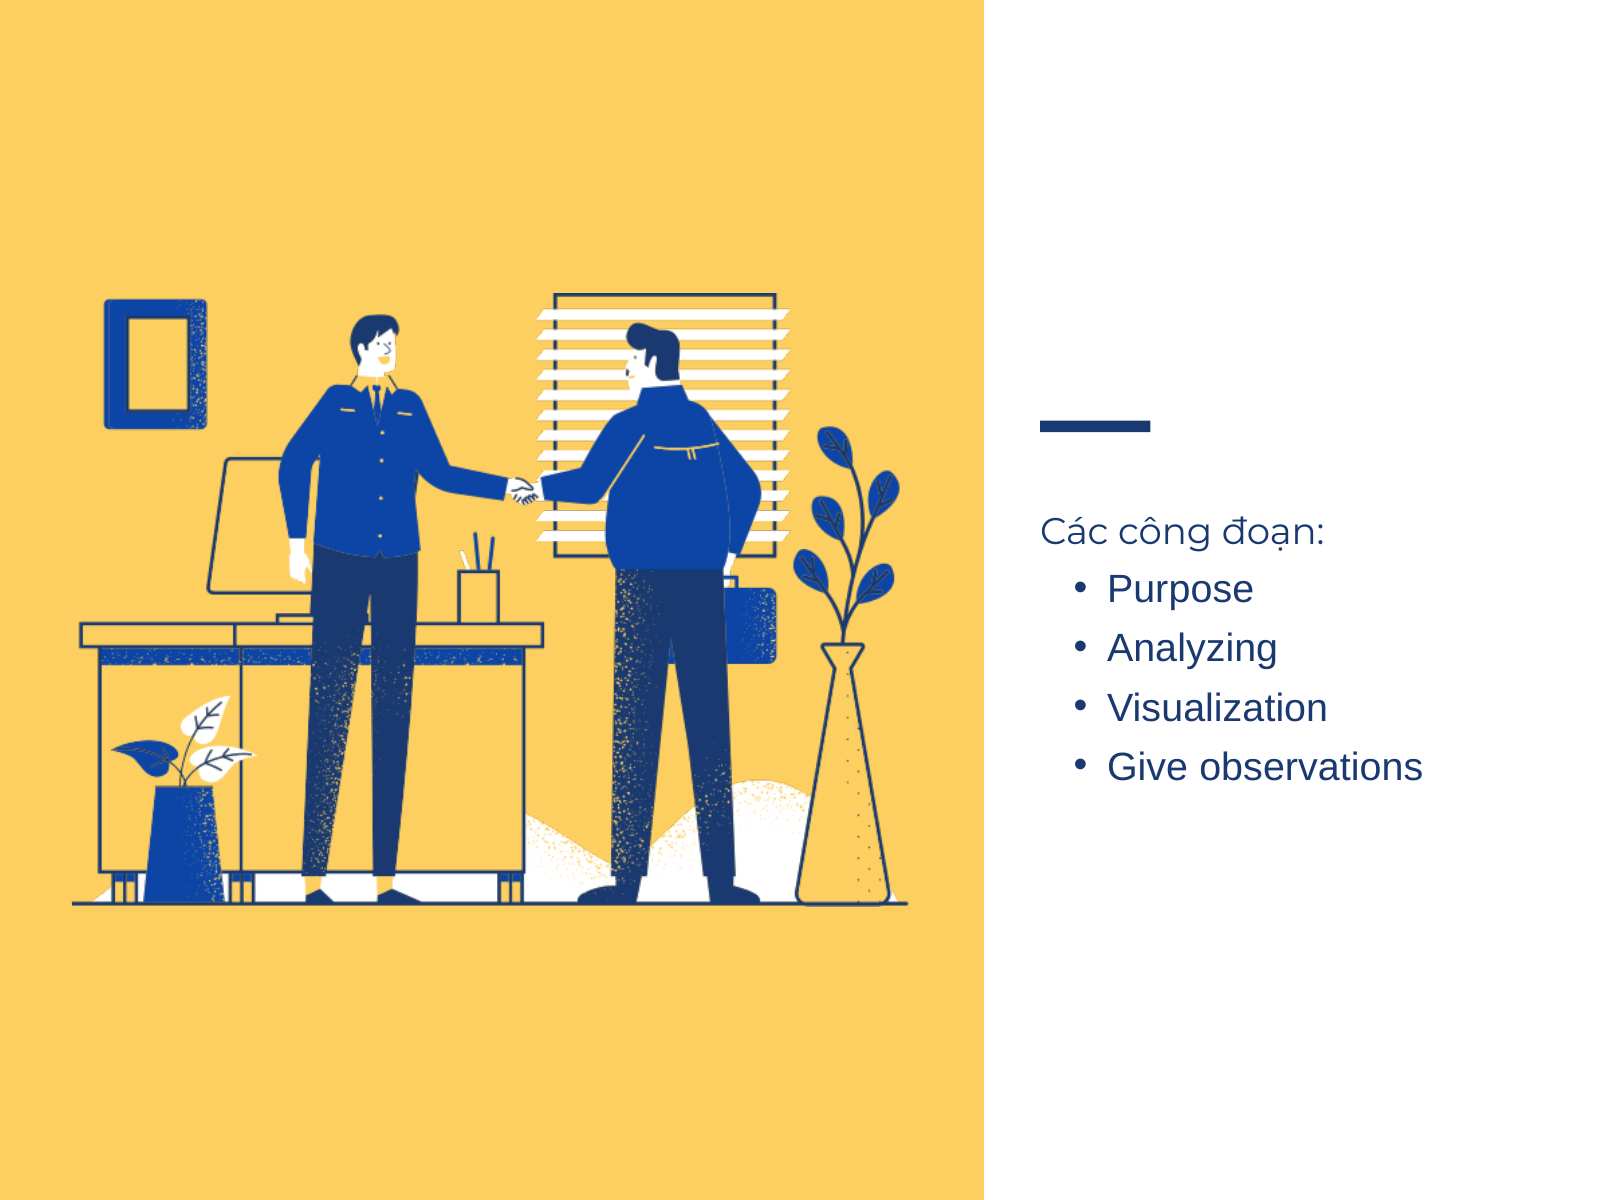

Các công đoạn:
Purpose
Analyzing
Visualization
Give observations